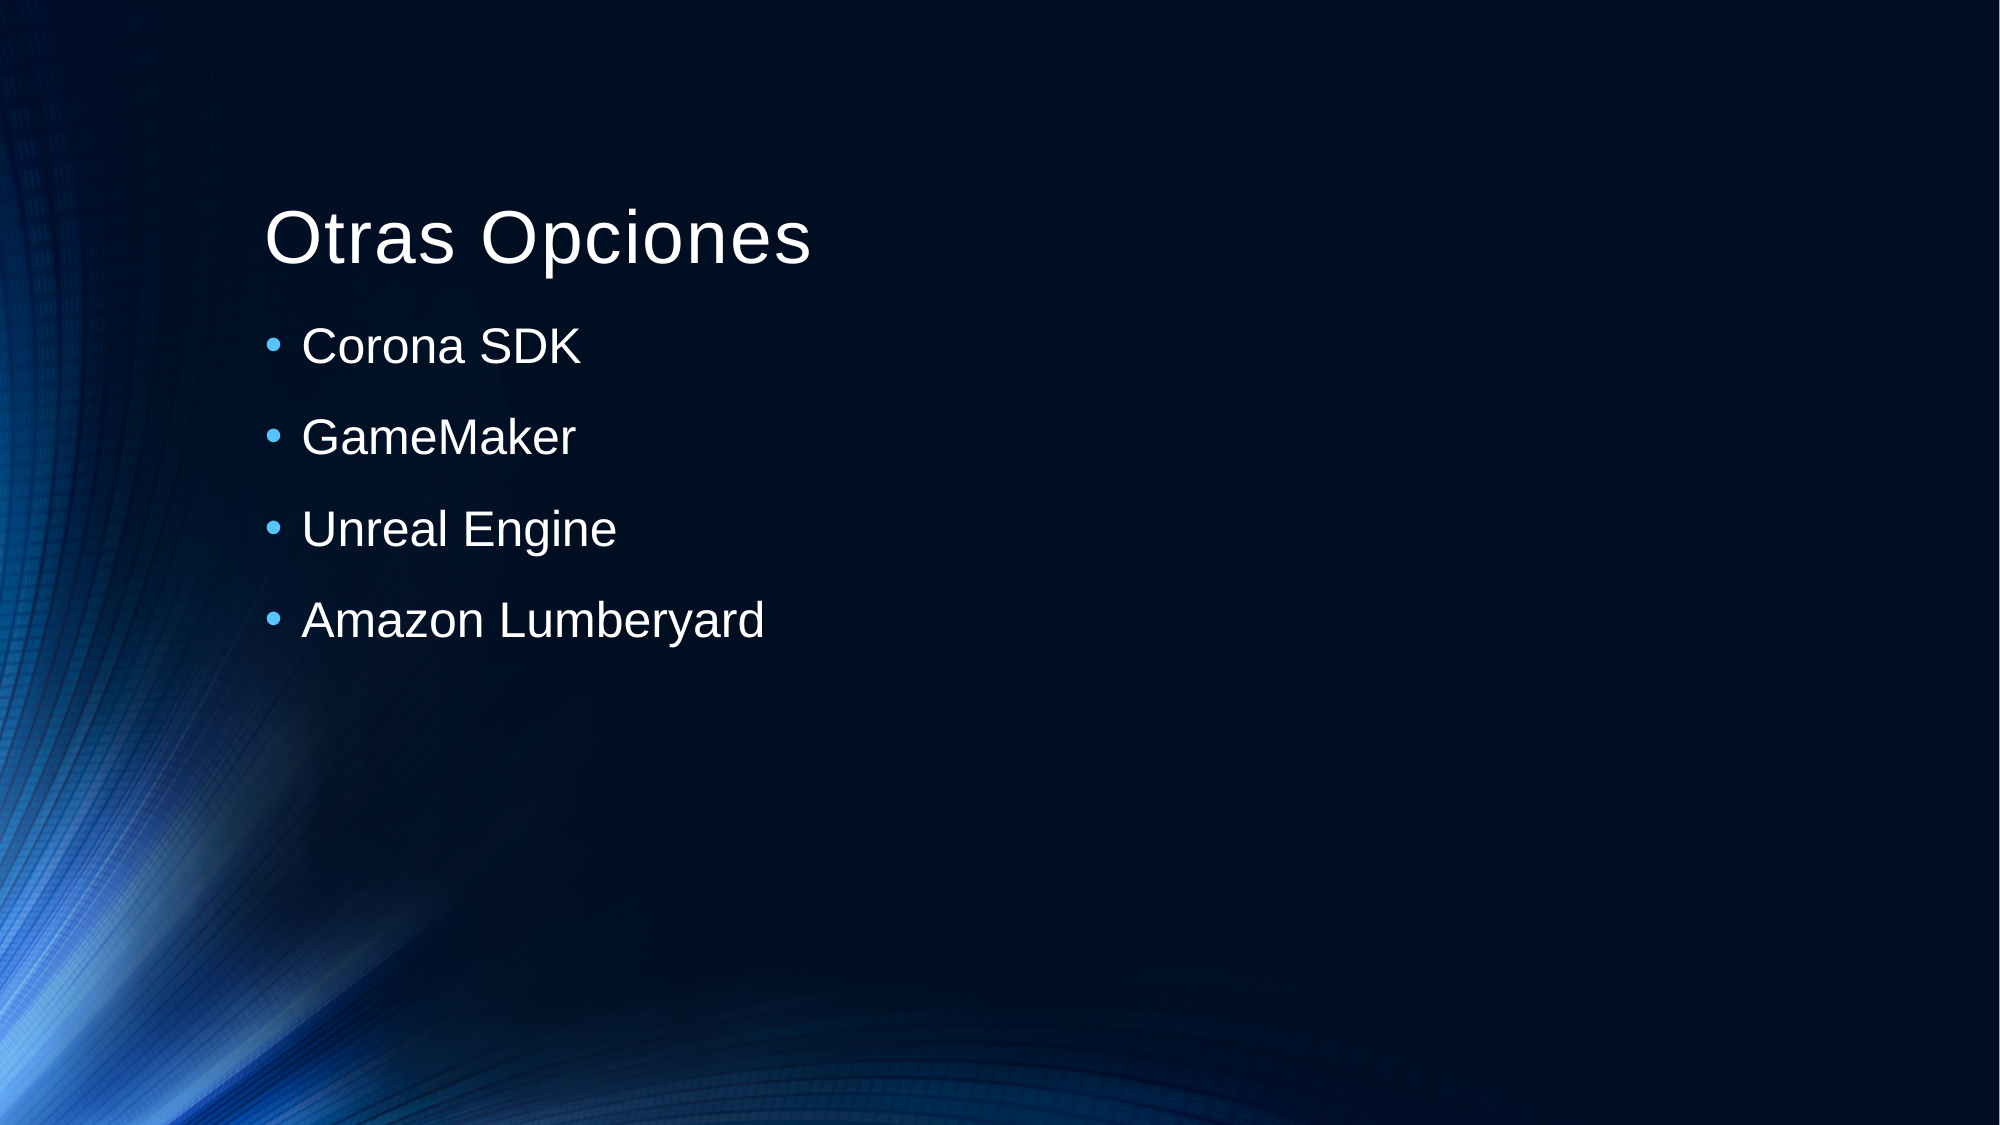

# Otras Opciones
Corona SDK
GameMaker
Unreal Engine
Amazon Lumberyard